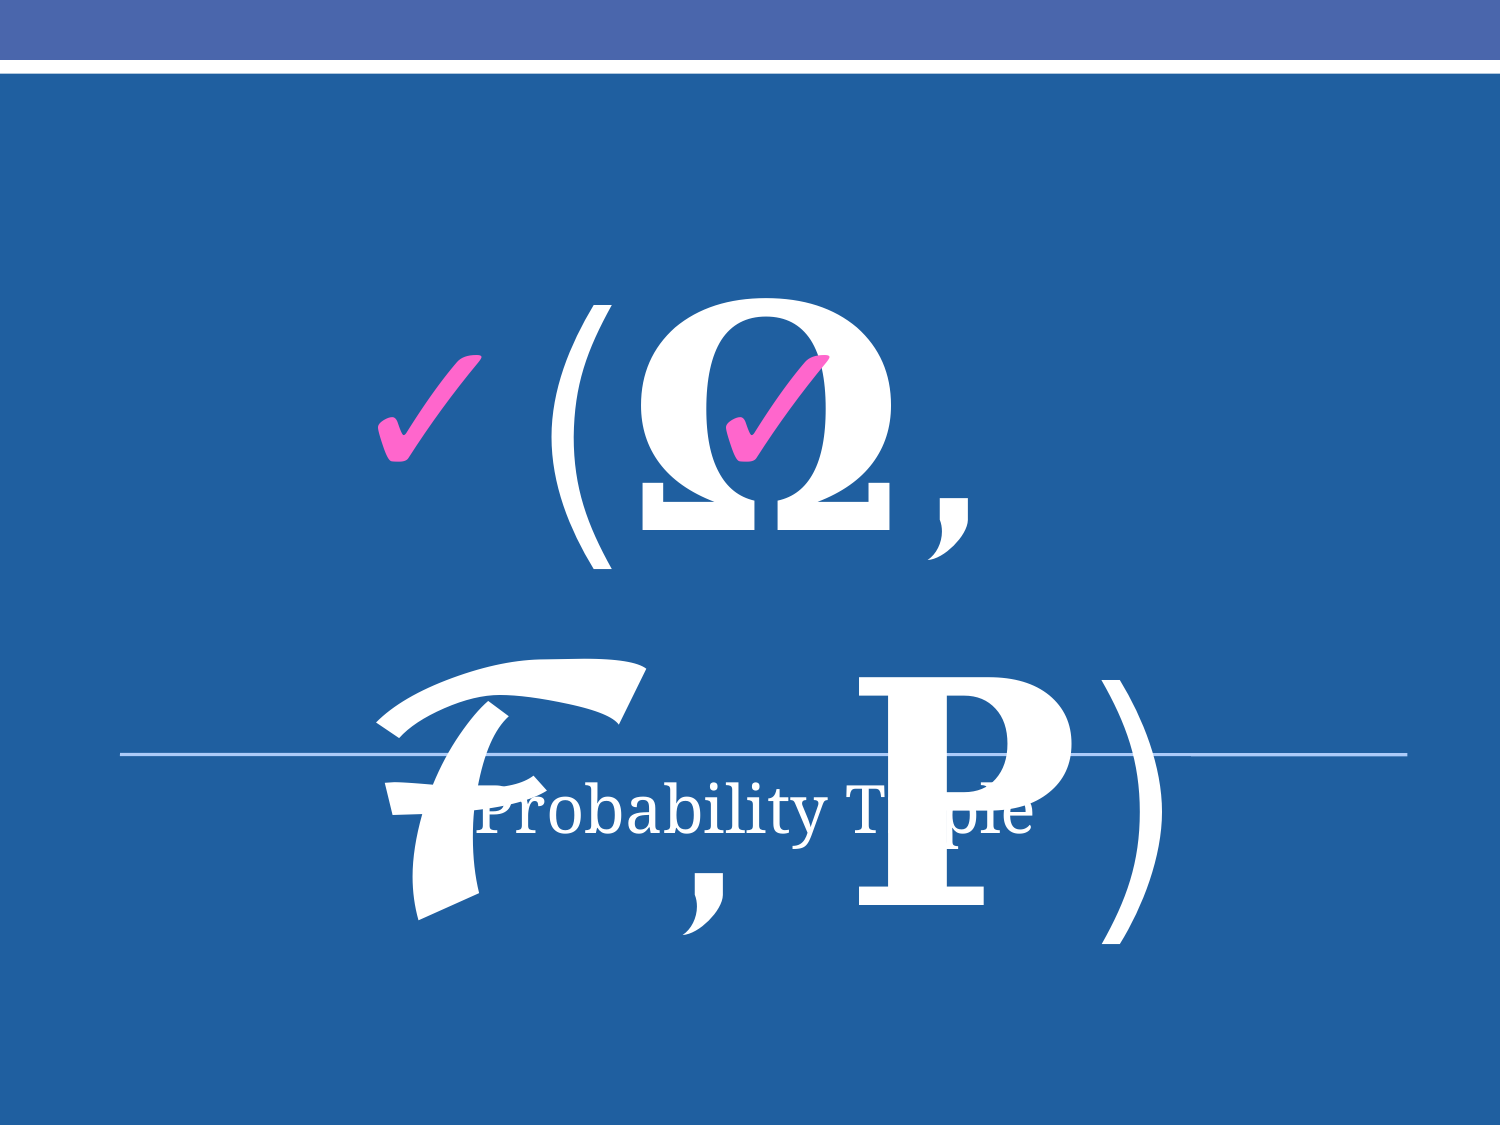

(𝛀, 𝓕, 𝐏)
✓
✓
Probability Triple